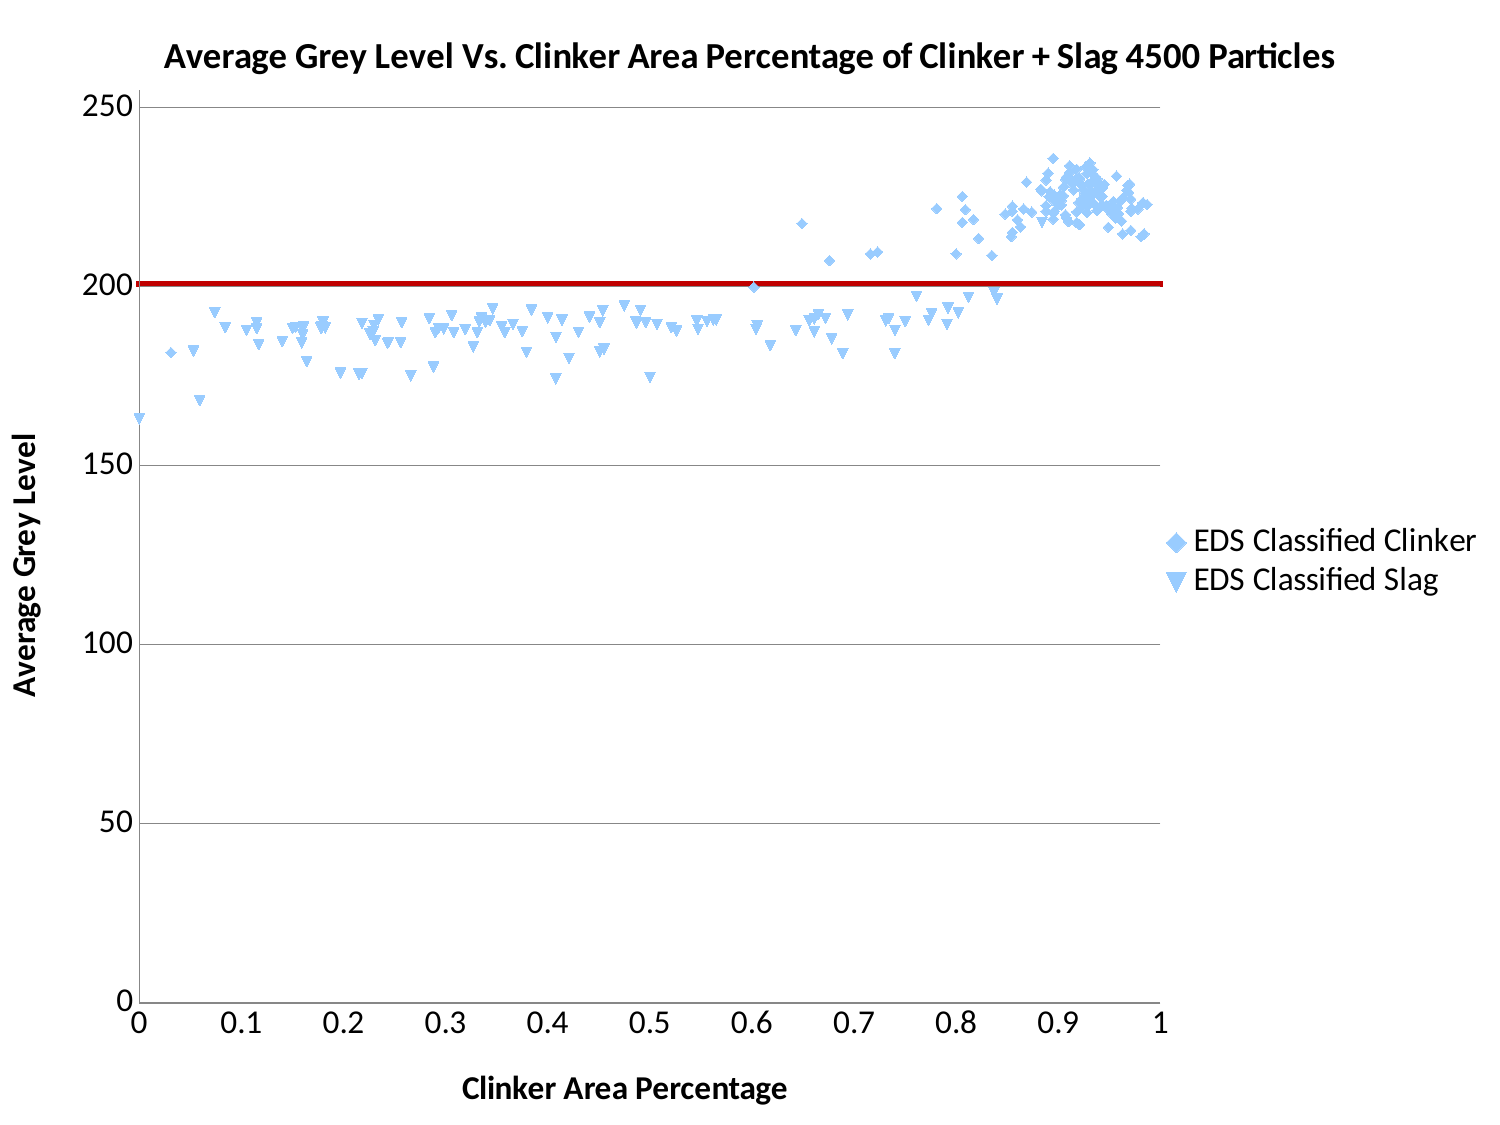

### Chart: Average Grey Level Vs. Clinker Area Percentage of Clinker + Slag 4500 Particles

| Category |  |  |
|---|---|---|